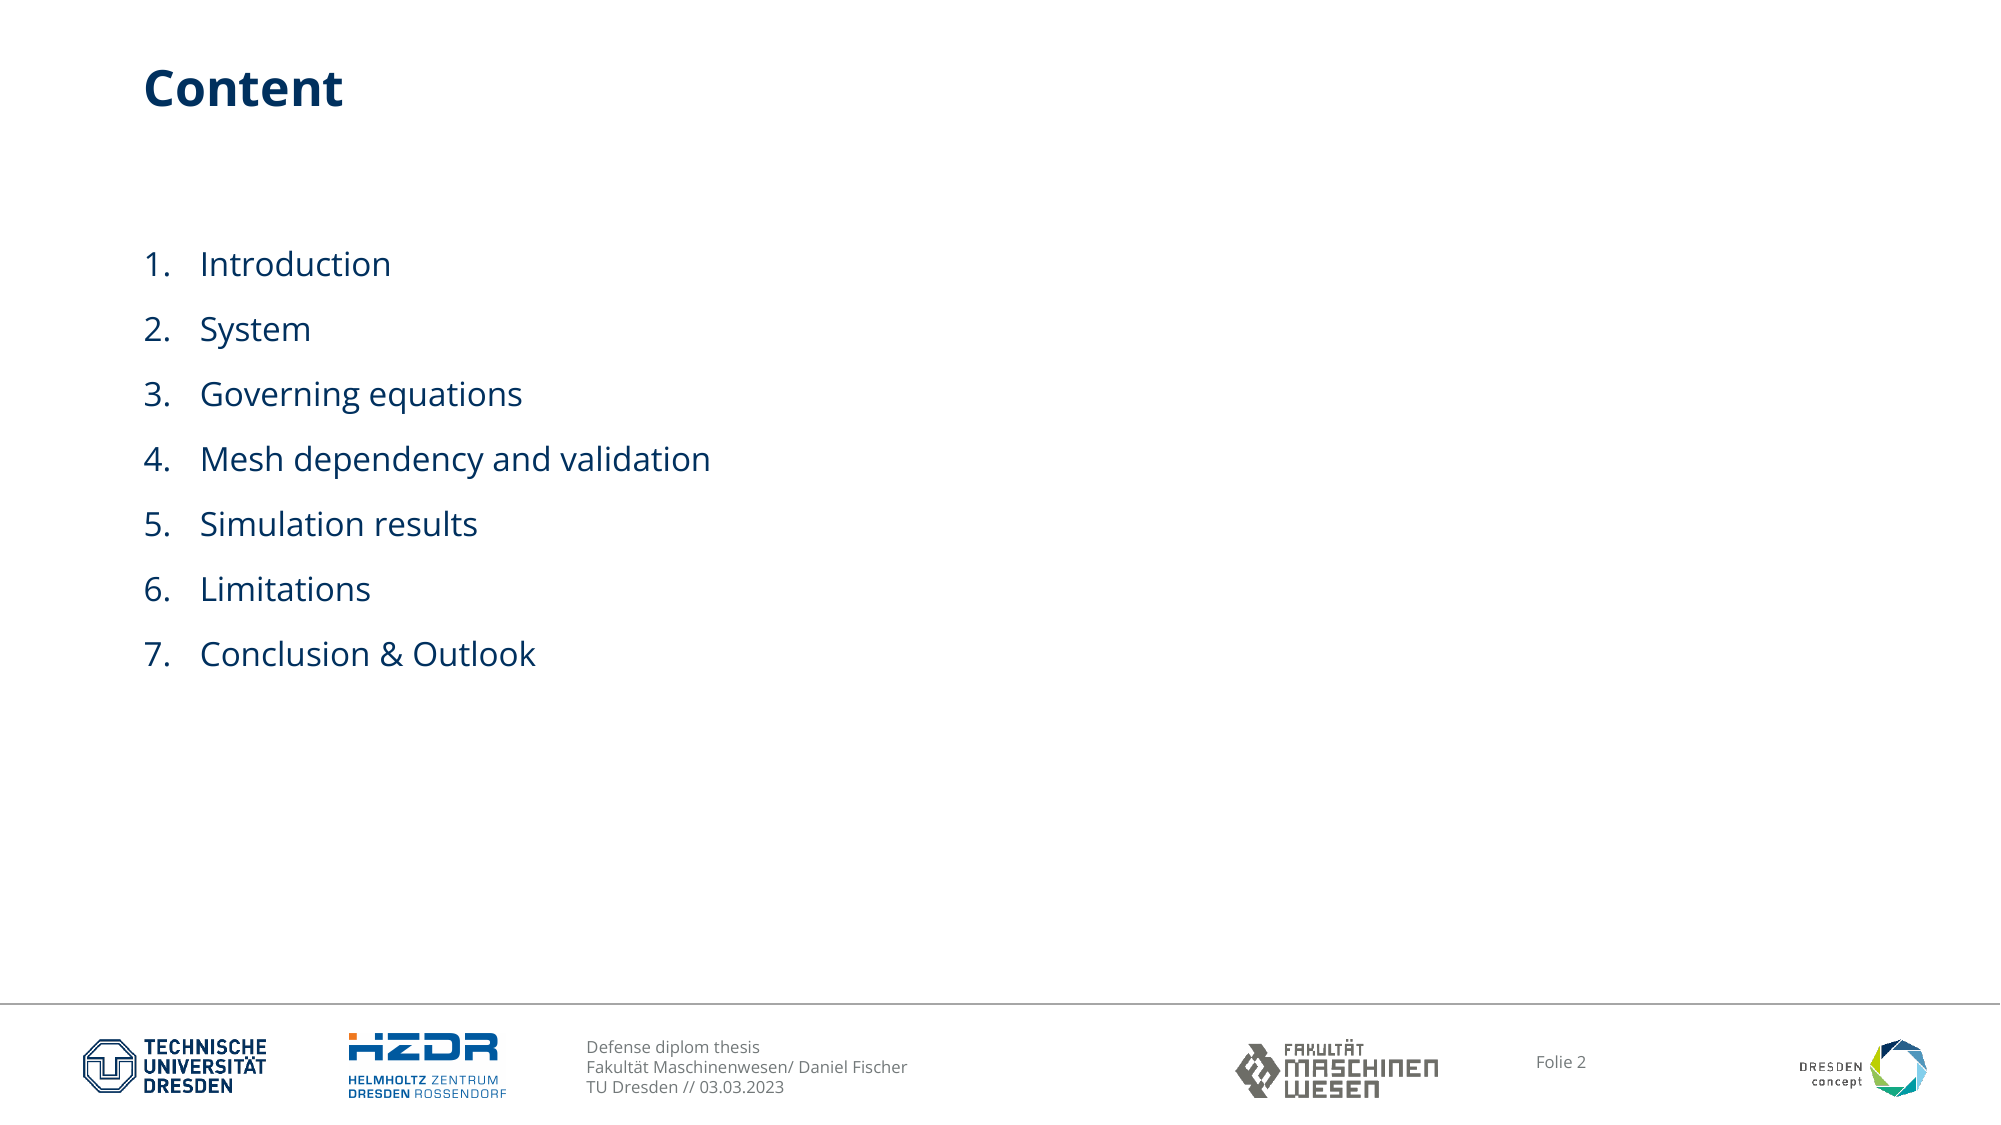

# Content
Introduction
System
Governing equations
Mesh dependency and validation
Simulation results
Limitations
Conclusion & Outlook